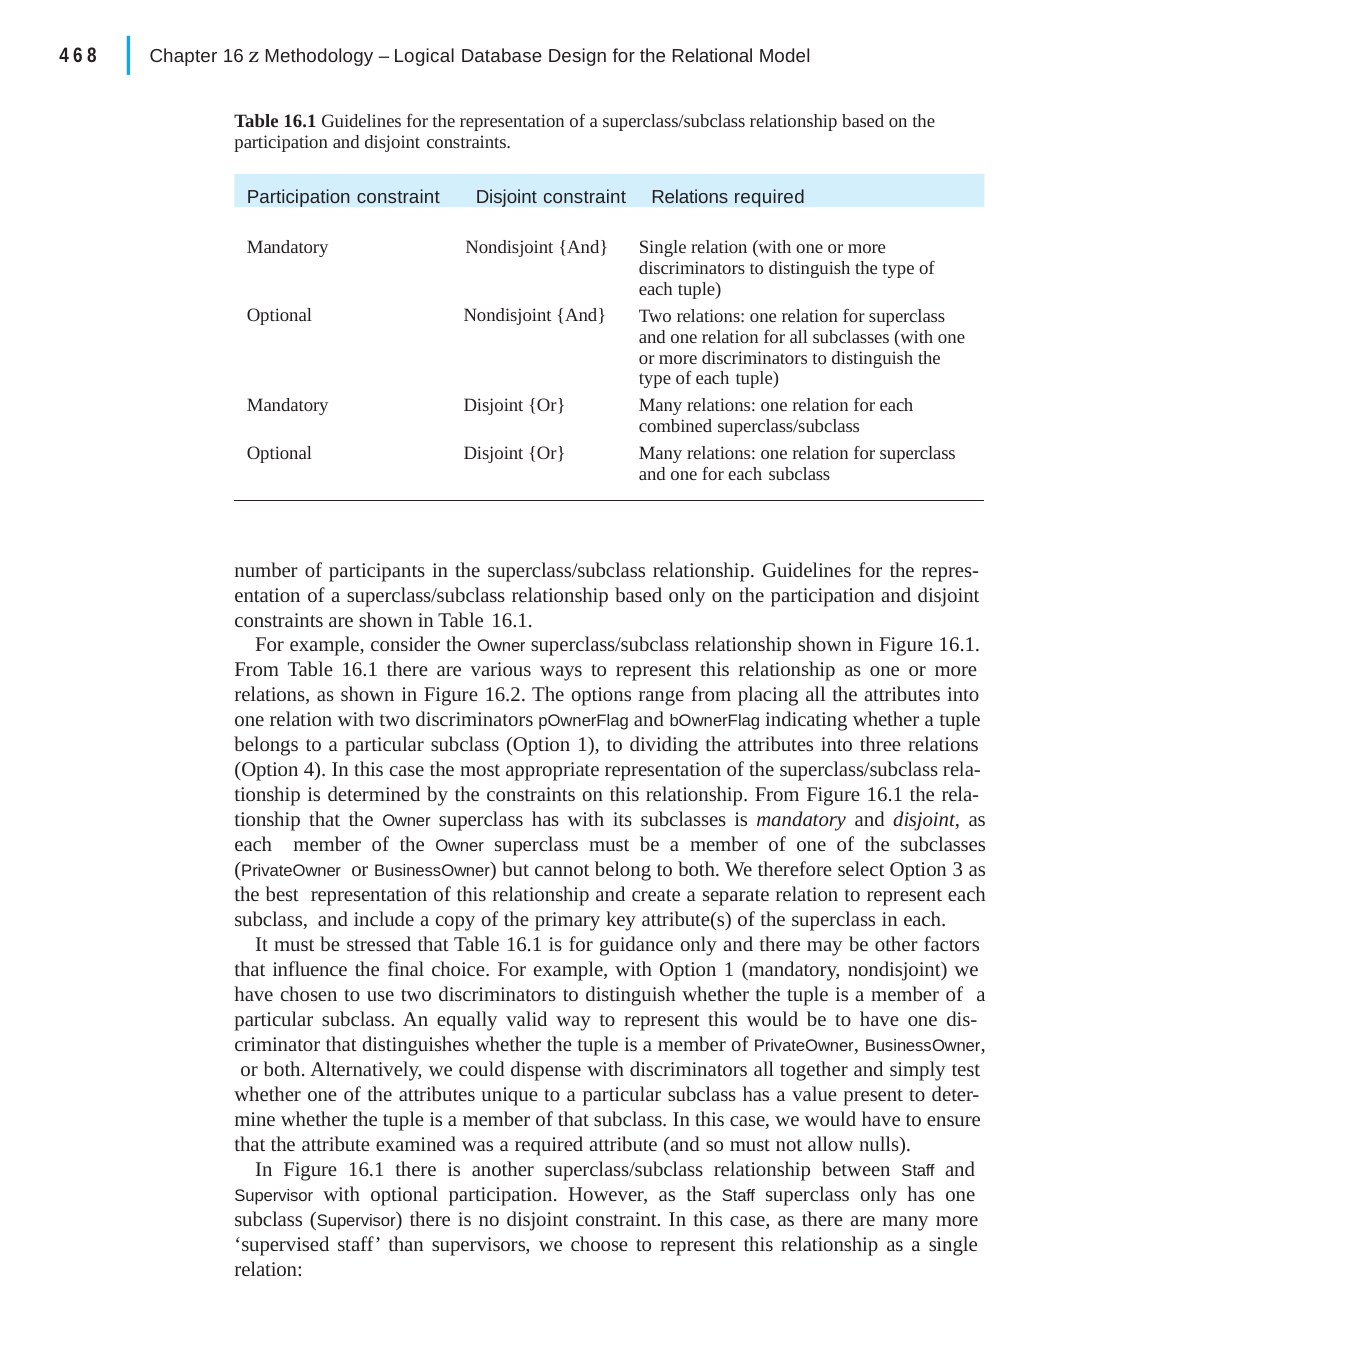

|
468
Chapter 16 z Methodology – Logical Database Design for the Relational Model
Table 16.1 Guidelines for the representation of a superclass/subclass relationship based on the  participation and disjoint constraints.
Participation constraint	Disjoint constraint	Relations required
Mandatory	Nondisjoint {And}
Single relation (with one or more  discriminators to distinguish the type of  each tuple)
Two relations: one relation for superclass  and one relation for all subclasses (with one  or more discriminators to distinguish the  type of each tuple)
Many relations: one relation for each  combined superclass/subclass
Many relations: one relation for superclass  and one for each subclass
Optional
Nondisjoint {And}
Mandatory
Disjoint {Or}
Optional
Disjoint {Or}

number of participants in the superclass/subclass relationship. Guidelines for the repres-  entation of a superclass/subclass relationship based only on the participation and disjoint  constraints are shown in Table 16.1.
For example, consider the Owner superclass/subclass relationship shown in Figure 16.1.  From Table 16.1 there are various ways to represent this relationship as one or more  relations, as shown in Figure 16.2. The options range from placing all the attributes into  one relation with two discriminators pOwnerFlag and bOwnerFlag indicating whether a tuple  belongs to a particular subclass (Option 1), to dividing the attributes into three relations  (Option 4). In this case the most appropriate representation of the superclass/subclass rela-  tionship is determined by the constraints on this relationship. From Figure 16.1 the rela-  tionship that the Owner superclass has with its subclasses is mandatory and disjoint, as each  member of the Owner superclass must be a member of one of the subclasses (PrivateOwner  or BusinessOwner) but cannot belong to both. We therefore select Option 3 as the best  representation of this relationship and create a separate relation to represent each subclass,  and include a copy of the primary key attribute(s) of the superclass in each.
It must be stressed that Table 16.1 is for guidance only and there may be other factors  that influence the final choice. For example, with Option 1 (mandatory, nondisjoint) we  have chosen to use two discriminators to distinguish whether the tuple is a member of  a particular subclass. An equally valid way to represent this would be to have one dis-  criminator that distinguishes whether the tuple is a member of PrivateOwner, BusinessOwner,  or both. Alternatively, we could dispense with discriminators all together and simply test  whether one of the attributes unique to a particular subclass has a value present to deter-  mine whether the tuple is a member of that subclass. In this case, we would have to ensure  that the attribute examined was a required attribute (and so must not allow nulls).
In Figure 16.1 there is another superclass/subclass relationship between Staff and  Supervisor with optional participation. However, as the Staff superclass only has one  subclass (Supervisor) there is no disjoint constraint. In this case, as there are many more  ‘supervised staff’ than supervisors, we choose to represent this relationship as a single  relation: